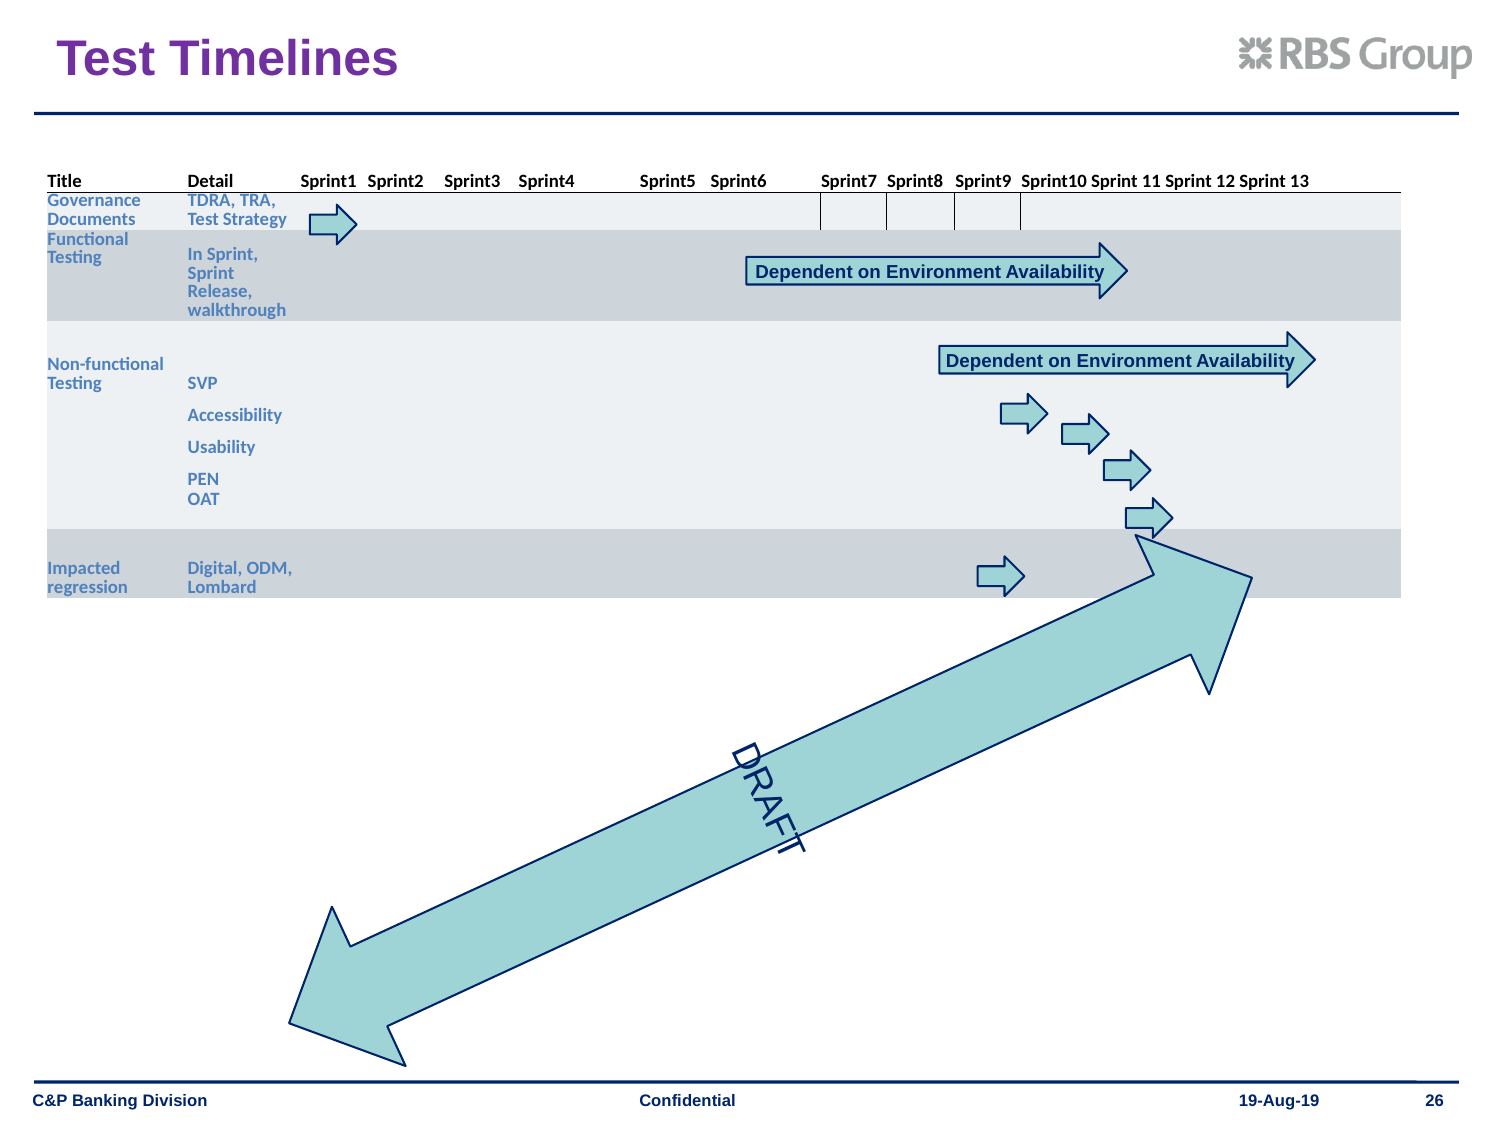

# Test Timelines
| Title | Detail | Sprint1 | Sprint2 | Sprint3 | Sprint4 | Sprint5 | Sprint6 | Sprint7 | Sprint8 | Sprint9 | Sprint10 Sprint 11 Sprint 12 Sprint 13 |
| --- | --- | --- | --- | --- | --- | --- | --- | --- | --- | --- | --- |
| Governance Documents | TDRA, TRA, Test Strategy |  |  |  |  |  |  |  |  |  |  |
| Functional Testing | In Sprint, Sprint Release, walkthrough |  |  |  |  |  |  |  |  |  |  |
| Non-functional Testing | SVP |  |  |  |  |  |  |  |  |  |  |
|  | Accessibility |  |  |  |  |  |  |  |  |  |  |
|  | Usability |  |  |  |  |  |  |  |  |  |  |
|  | PEN |  |  |  |  |  |  |  |  |  |  |
|  | OAT |  |  |  |  |  |  |  |  |  |  |
| Impacted regression | Digital, ODM, Lombard |  |  |  |  |  |  |  |  |  |  |
|  |  |  |  |  |  |  |  |  |  |  |  |
|  |  |  |  |  |  |  |  |  |  |  |  |
|  |  |  |  |  |  |  |  |  |  |  |  |

Dependent on Environment Availability
DRAFT
Dependent on Environment Availability

26
19-Aug-19